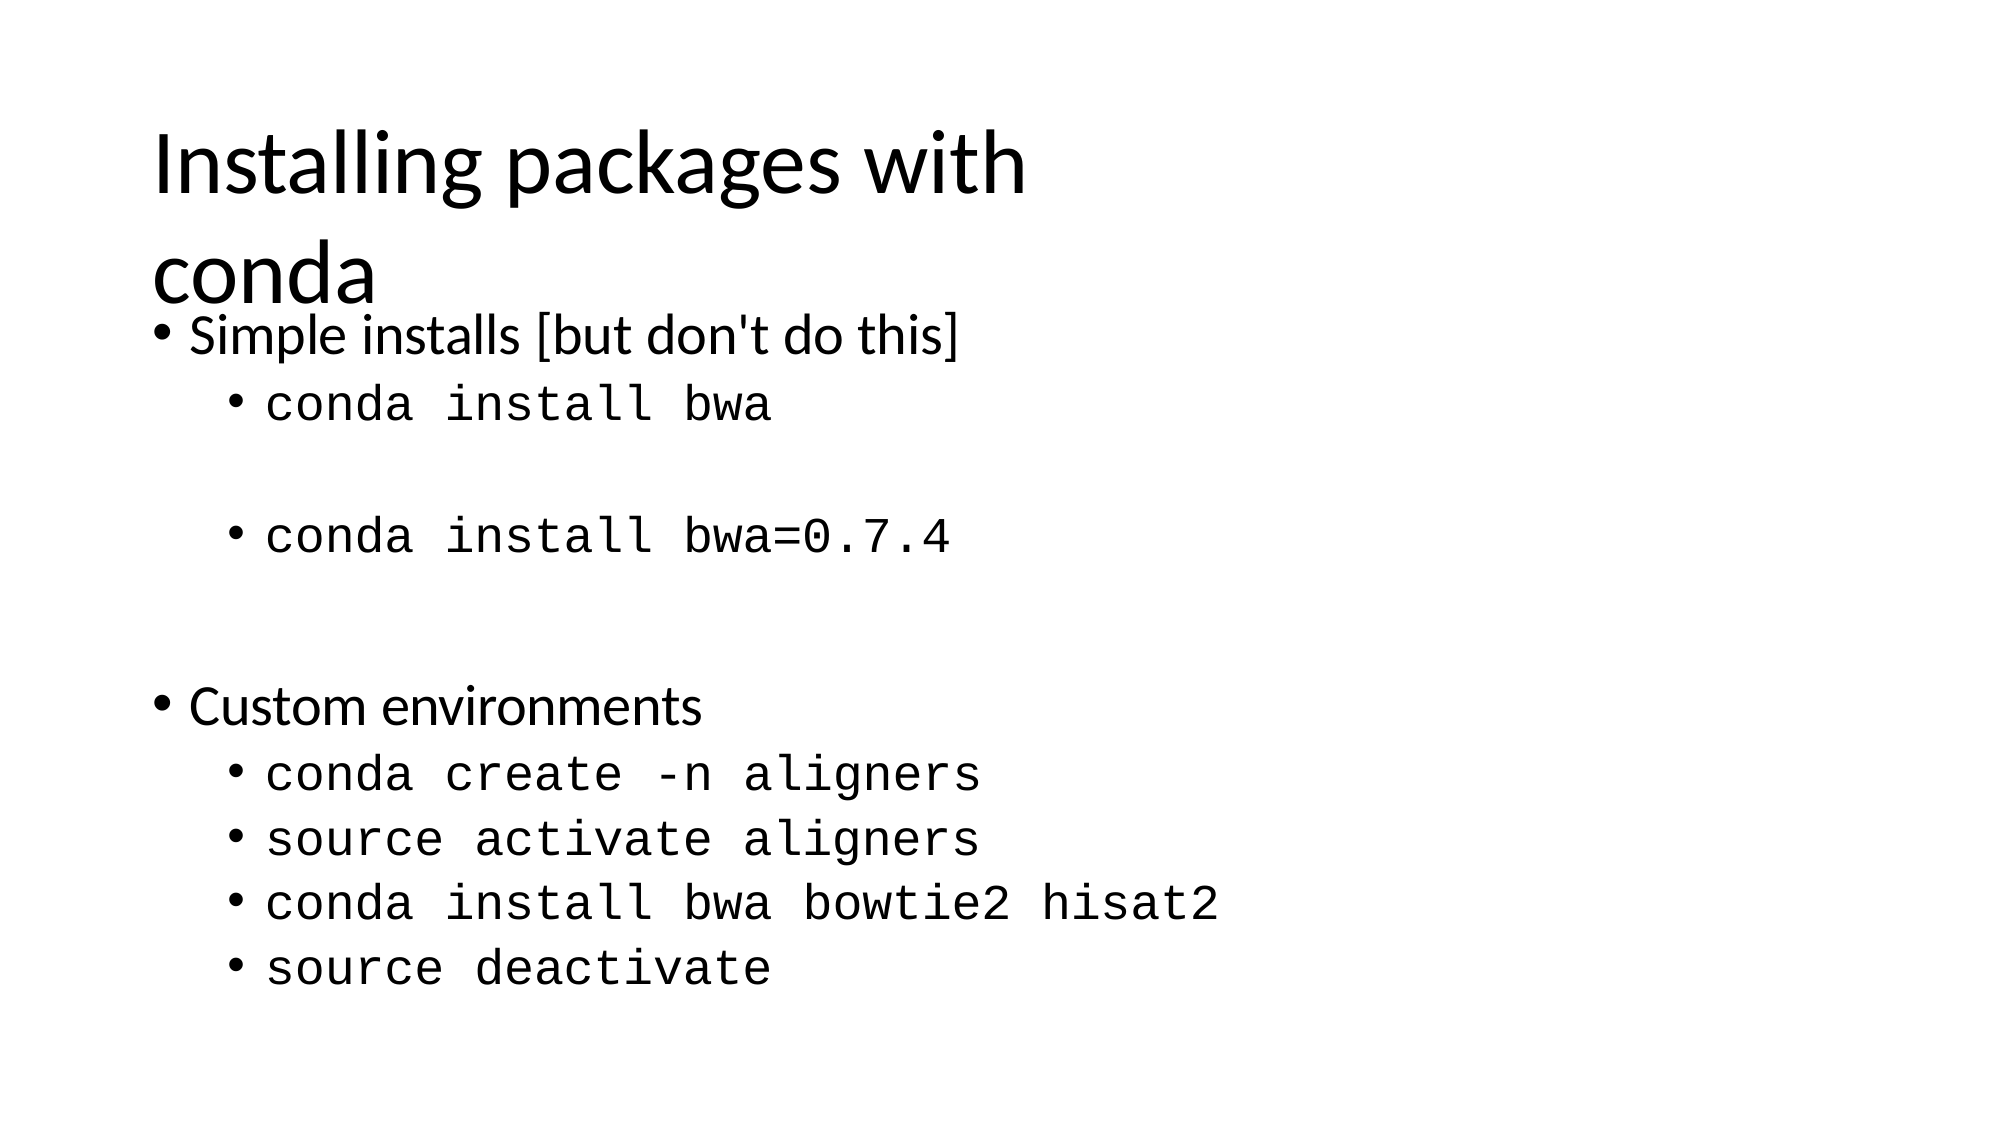

# Installing packages with conda
Simple installs [but don't do this]
conda install bwa

conda install bwa=0.7.4

Custom environments
conda create -n aligners
source activate aligners
conda install bwa bowtie2 hisat2
source deactivate